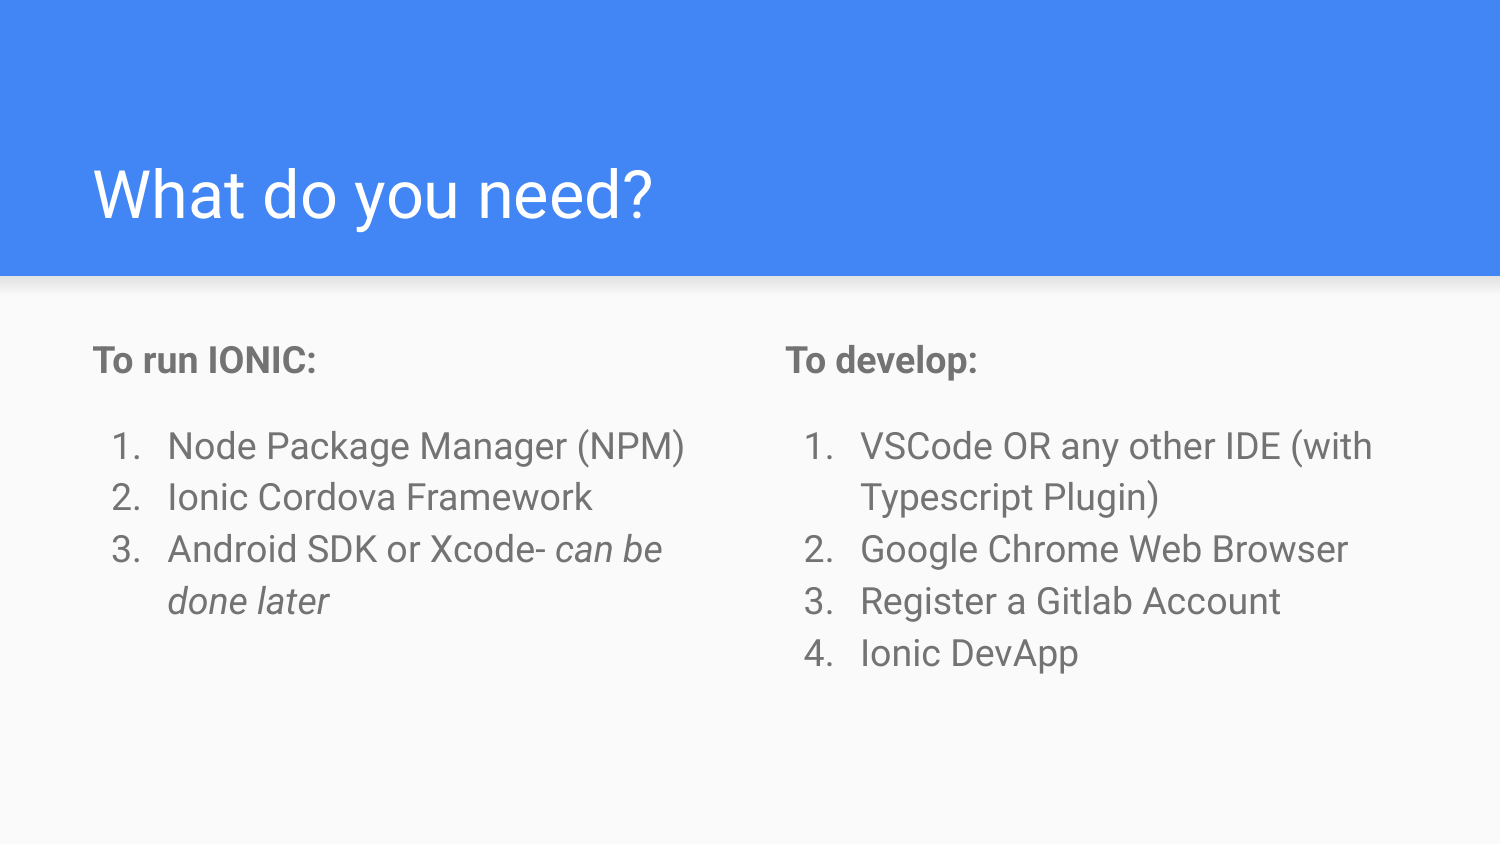

# What do you need?
To run IONIC:
Node Package Manager (NPM)
Ionic Cordova Framework
Android SDK or Xcode- can be done later
To develop:
VSCode OR any other IDE (with Typescript Plugin)
Google Chrome Web Browser
Register a Gitlab Account
Ionic DevApp